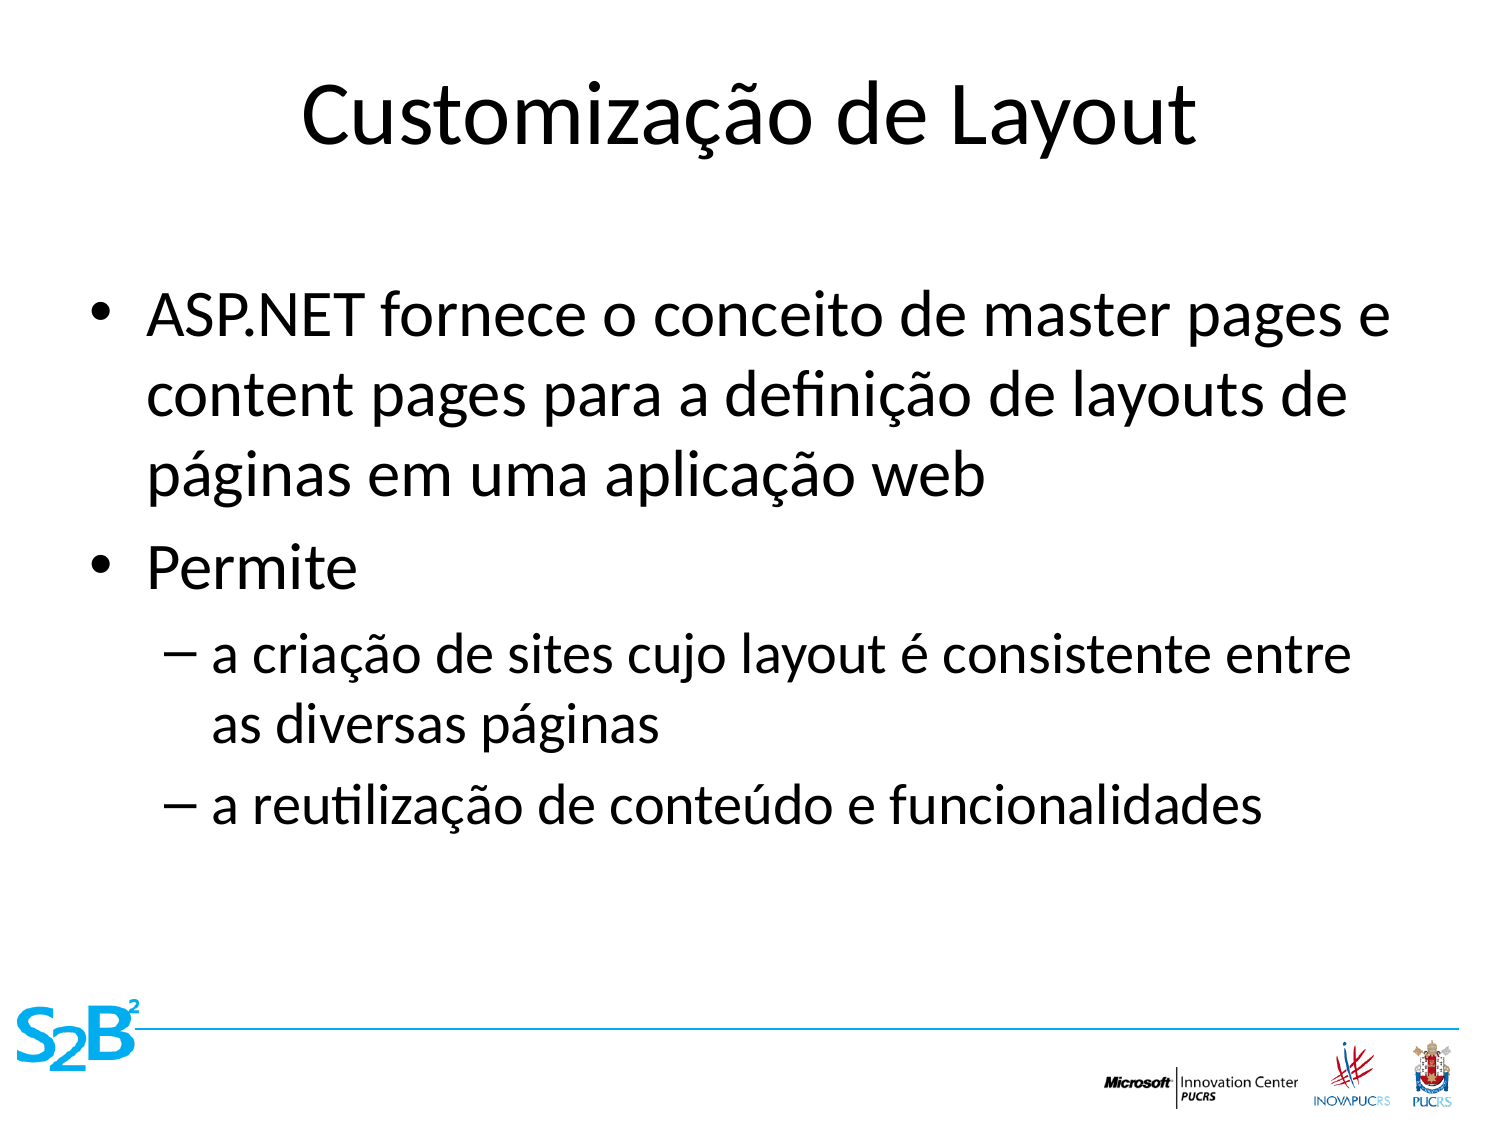

# Customização de Layout
ASP.NET fornece o conceito de master pages e content pages para a definição de layouts de páginas em uma aplicação web
Permite
a criação de sites cujo layout é consistente entre as diversas páginas
a reutilização de conteúdo e funcionalidades